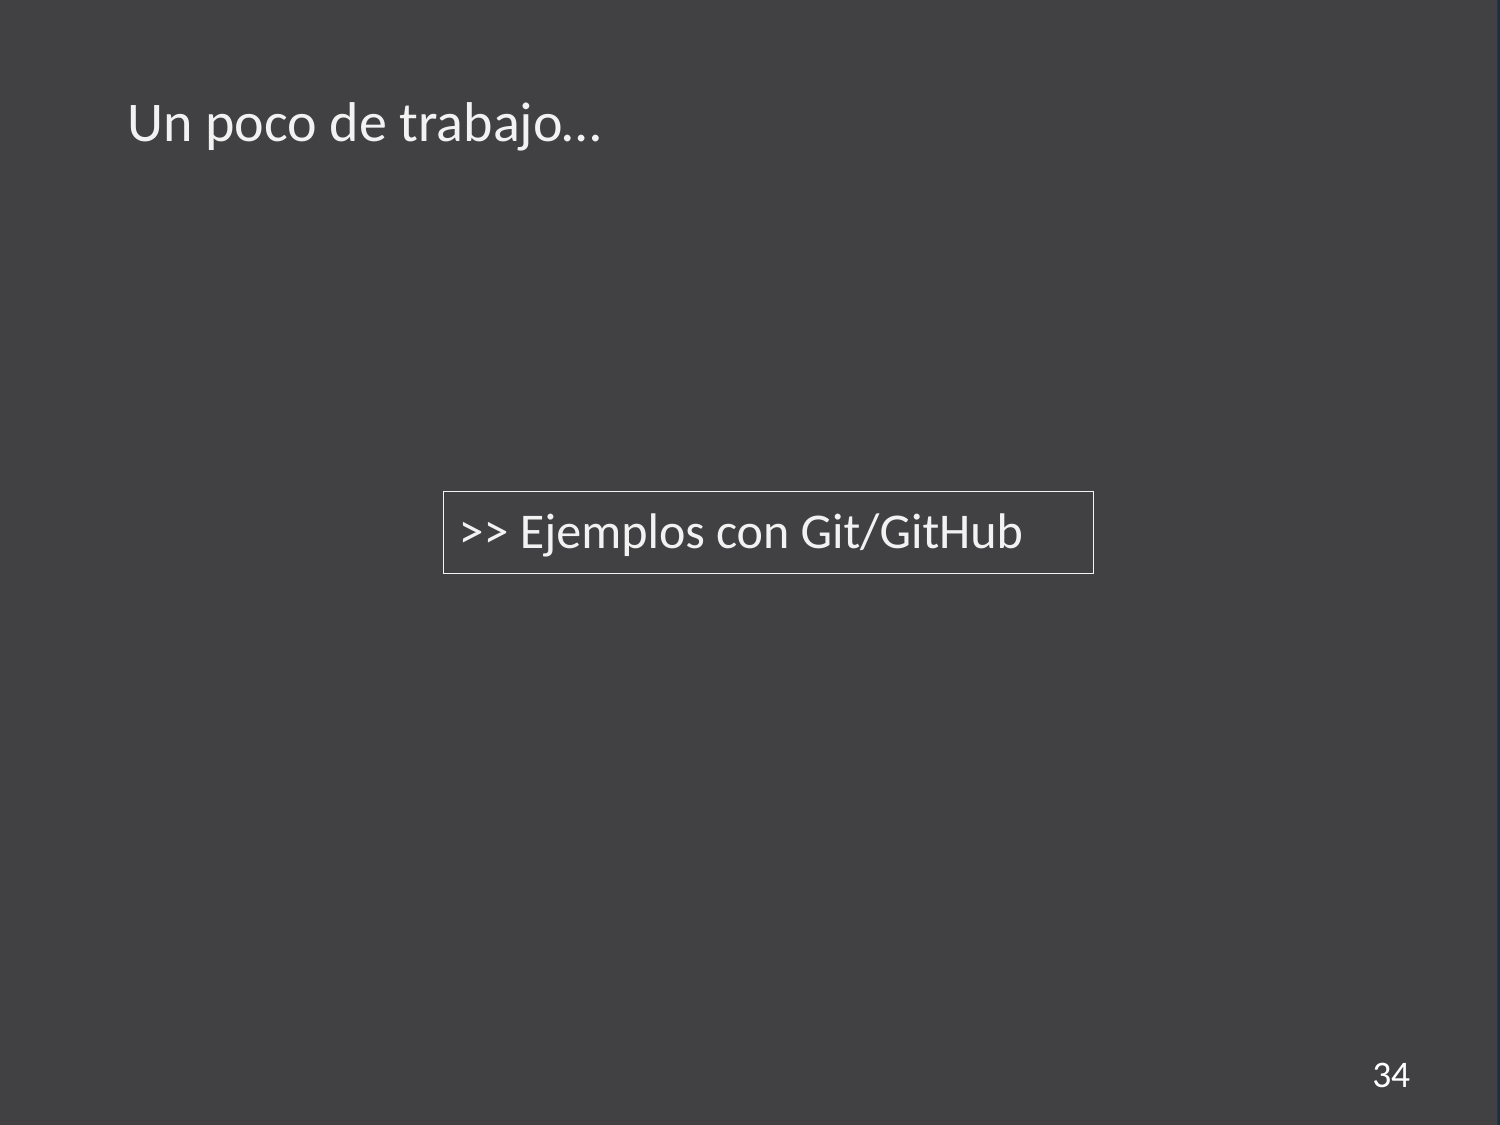

Un poco de trabajo…

>> Ejemplos con Git/GitHub
34